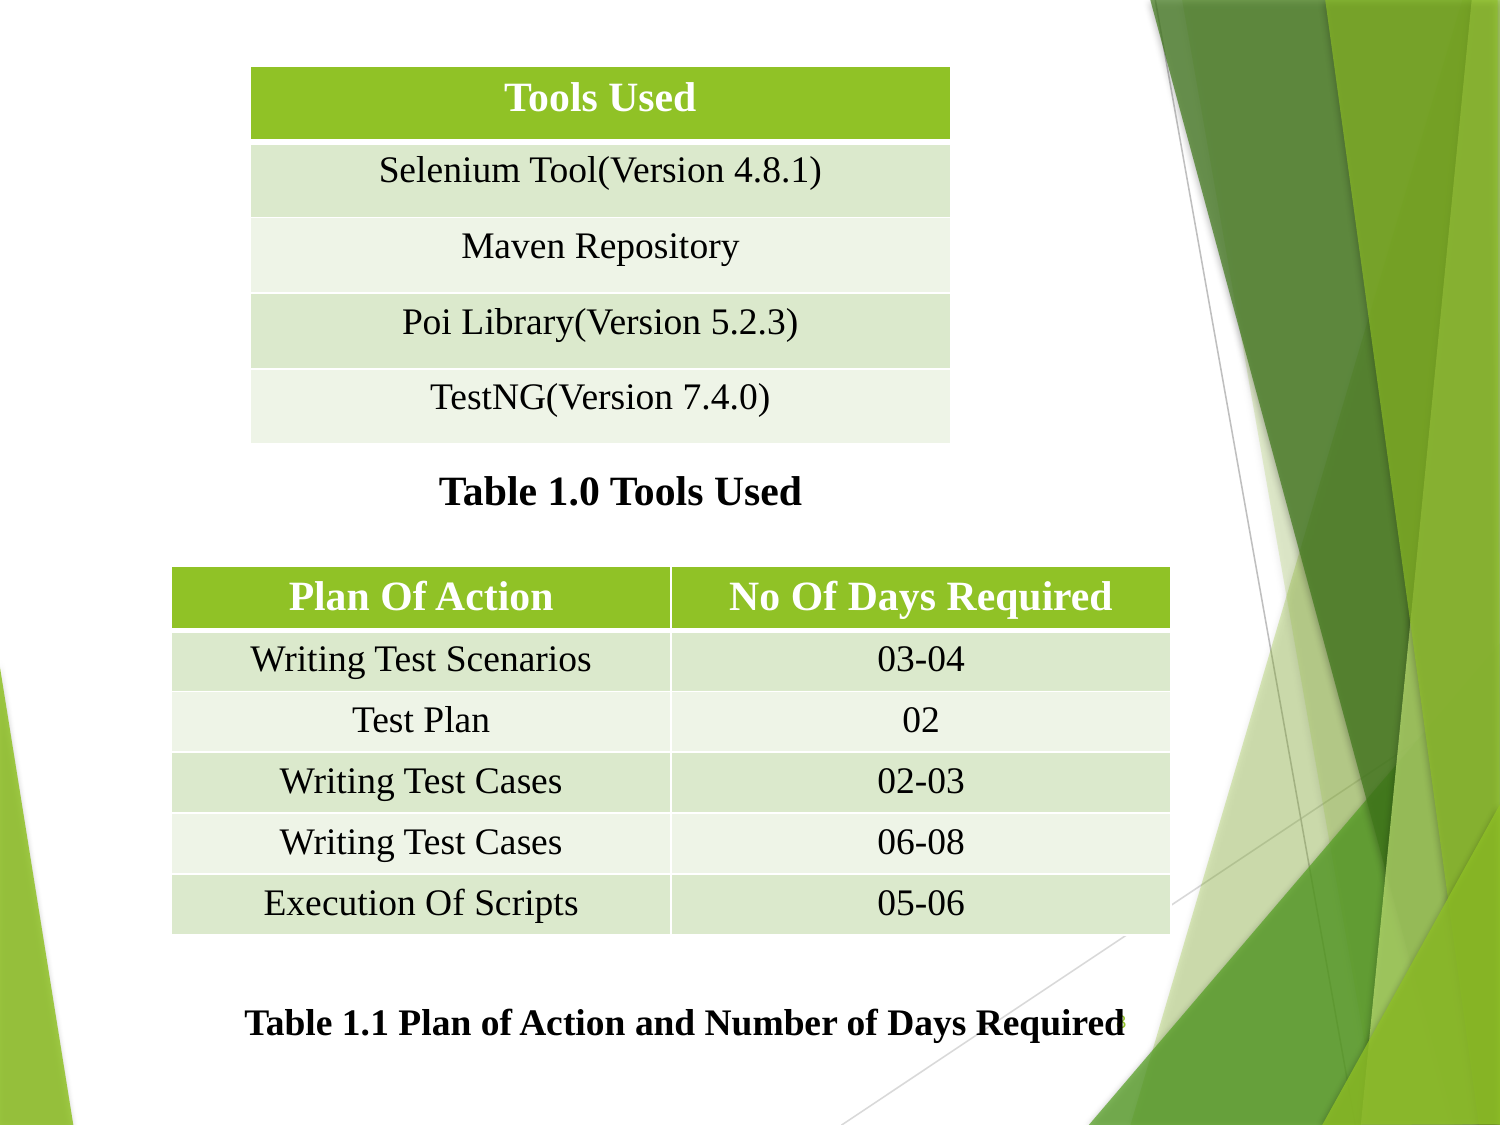

| Tools Used |
| --- |
| Selenium Tool(Version 4.8.1) |
| Maven Repository |
| Poi Library(Version 5.2.3) |
| TestNG(Version 7.4.0) |
Table 1.0 Tools Used
| Plan Of Action | No Of Days Required |
| --- | --- |
| Writing Test Scenarios | 03-04 |
| Test Plan | 02 |
| Writing Test Cases | 02-03 |
| Writing Test Cases | 06-08 |
| Execution Of Scripts | 05-06 |
Table 1.1 Plan of Action and Number of Days Required
8